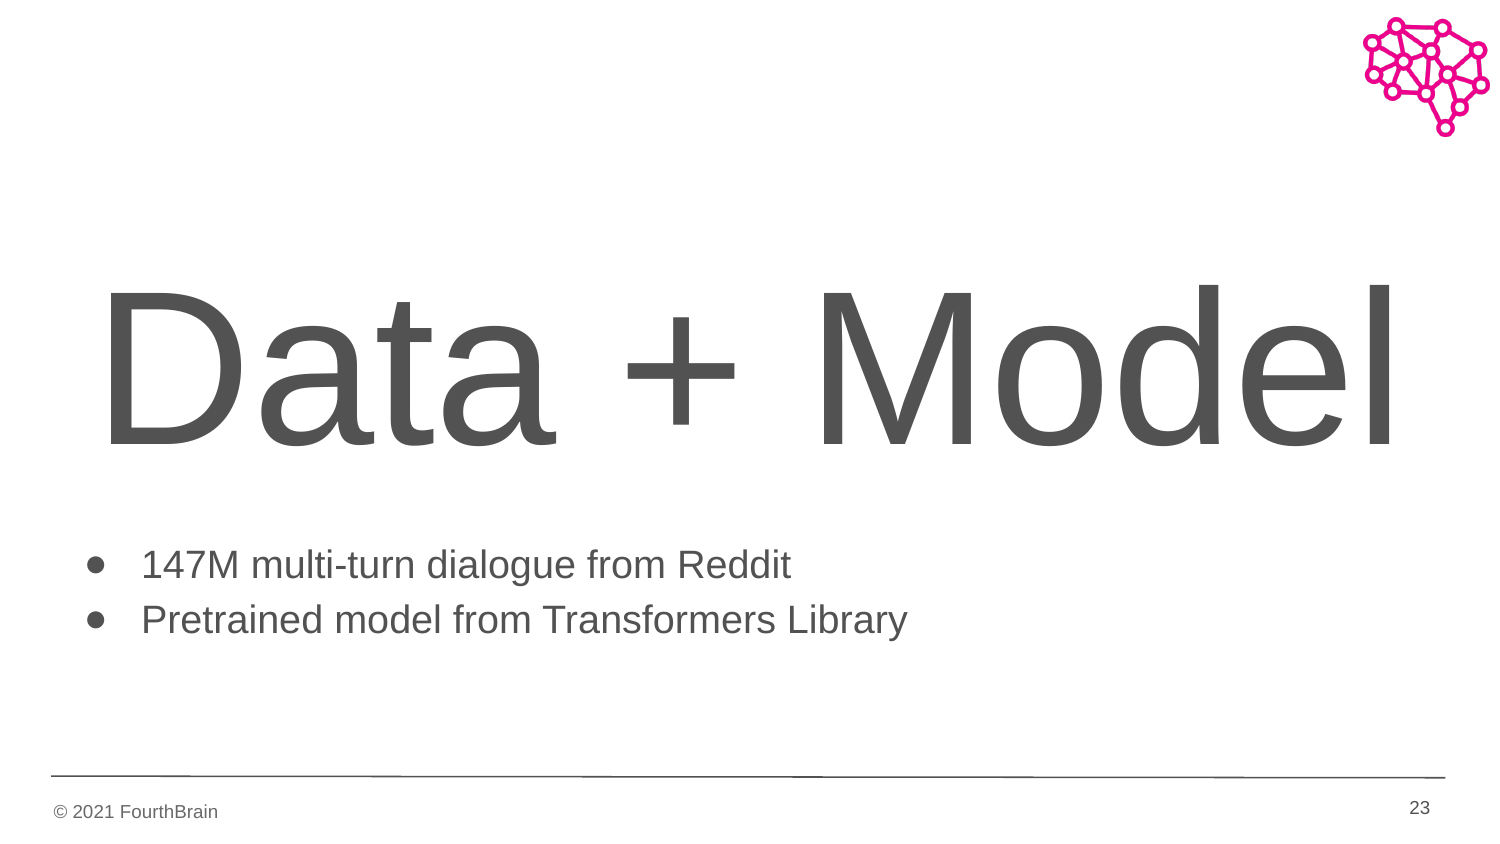

# Data + Model
147M multi-turn dialogue from Reddit
Pretrained model from Transformers Library
23